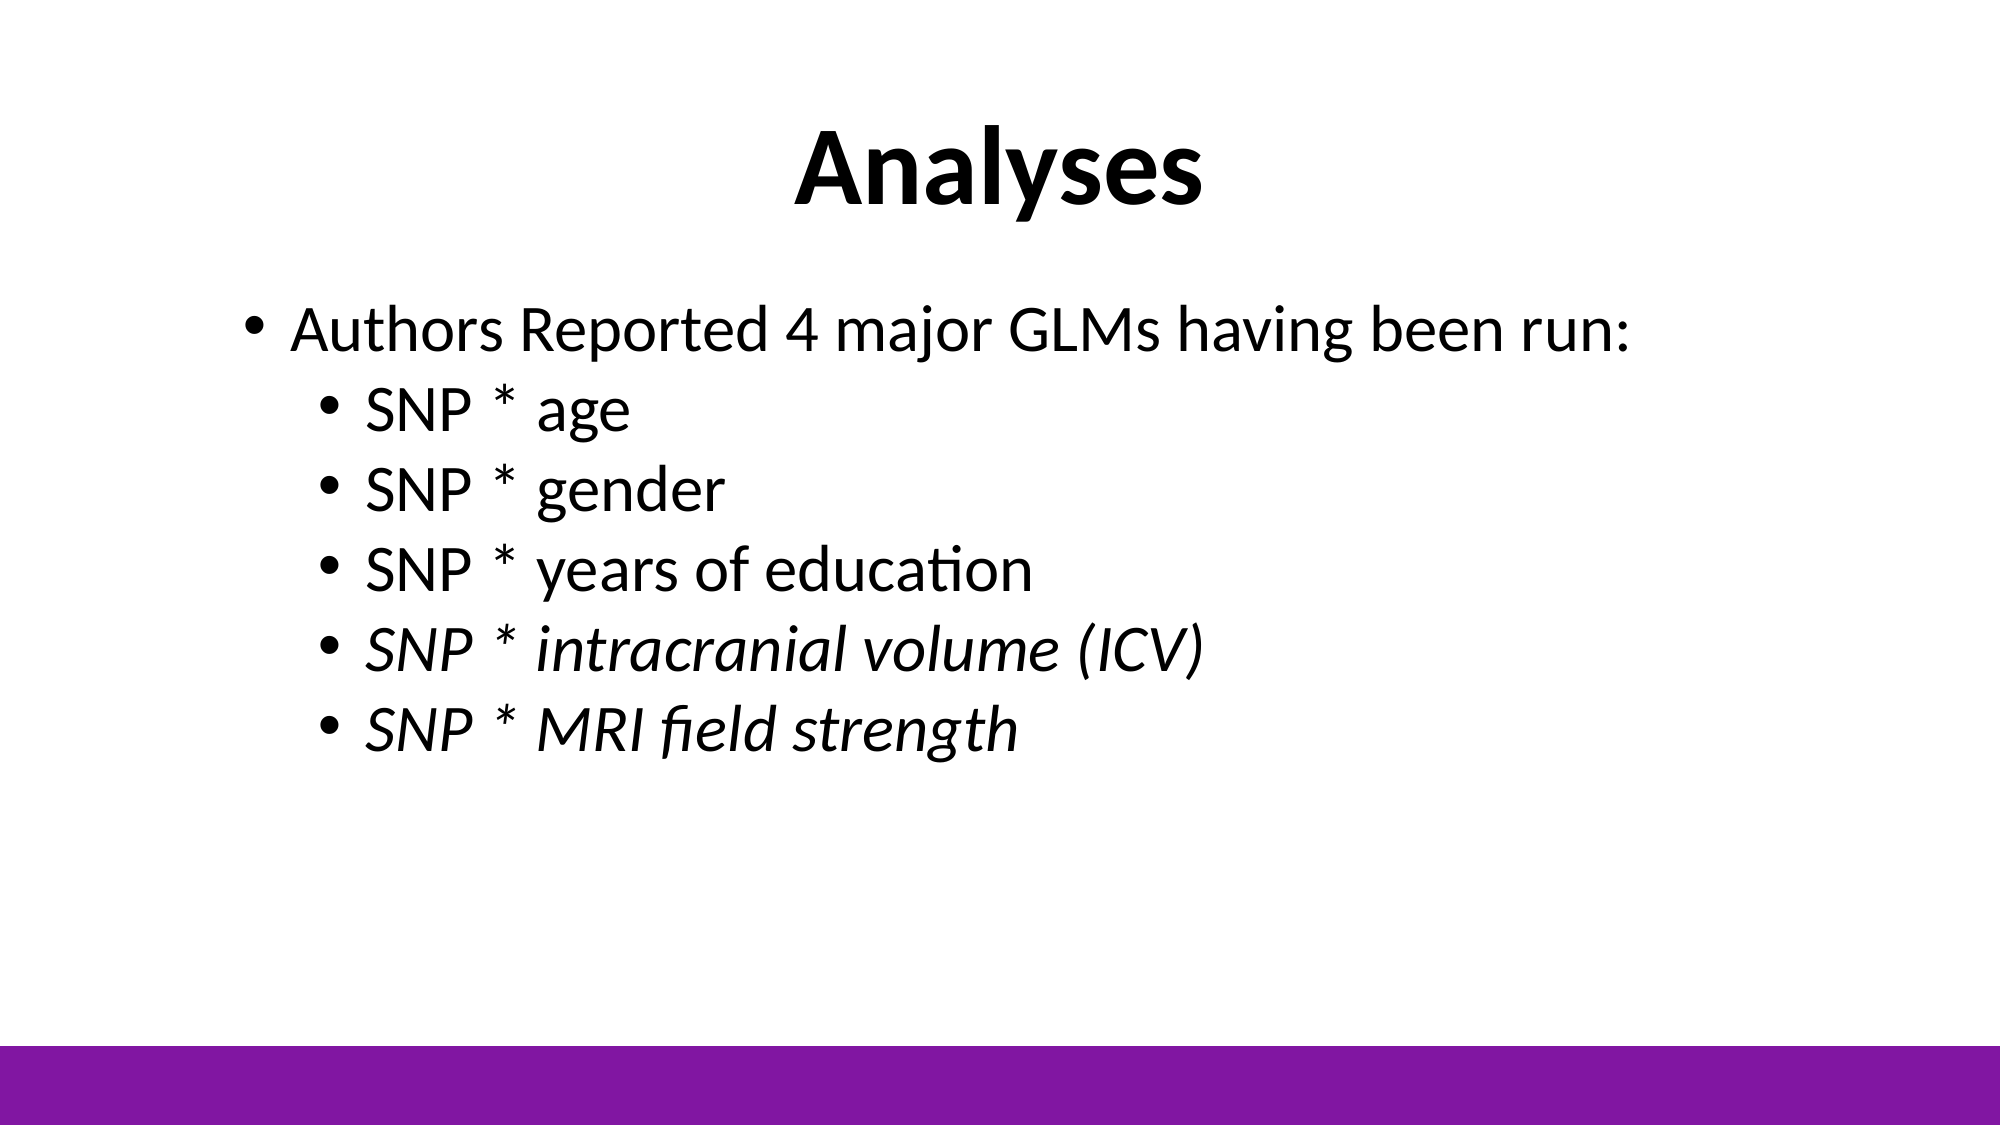

# Analyses
Authors Reported 4 major GLMs having been run:
SNP * age
SNP * gender
SNP * years of education
SNP * intracranial volume (ICV)
SNP * MRI field strength